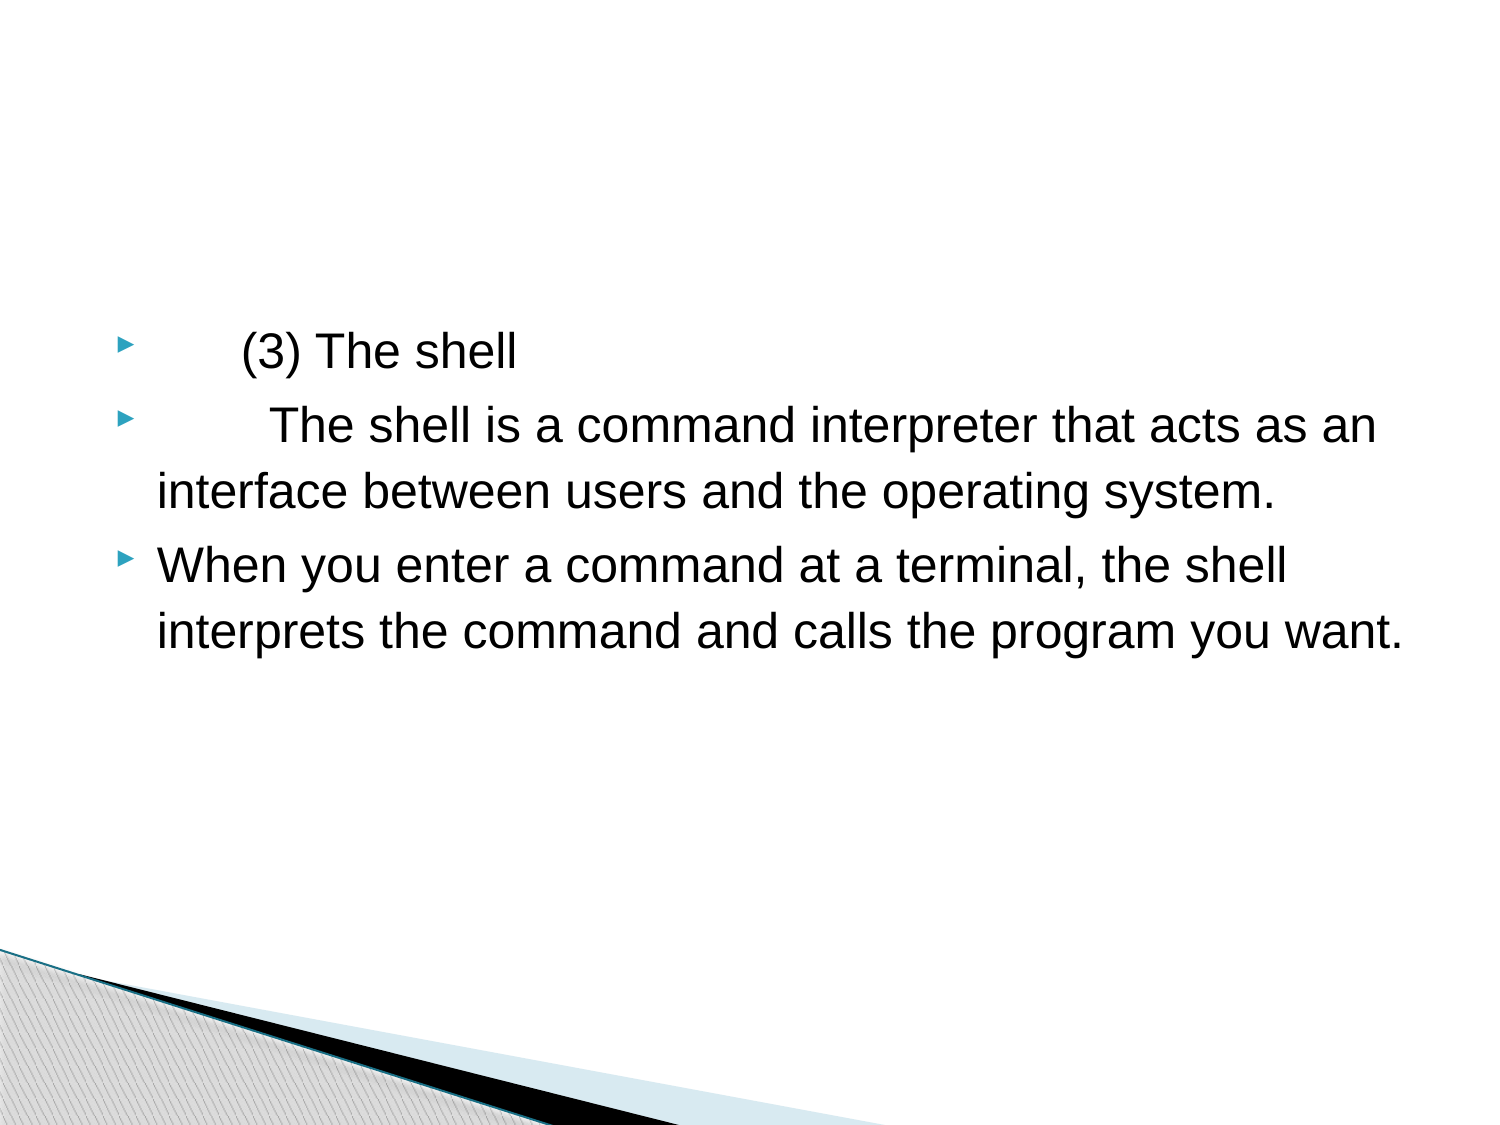

(3) The shell
　　The shell is a command interpreter that acts as an interface between users and the operating system.
When you enter a command at a terminal, the shell interprets the command and calls the program you want.